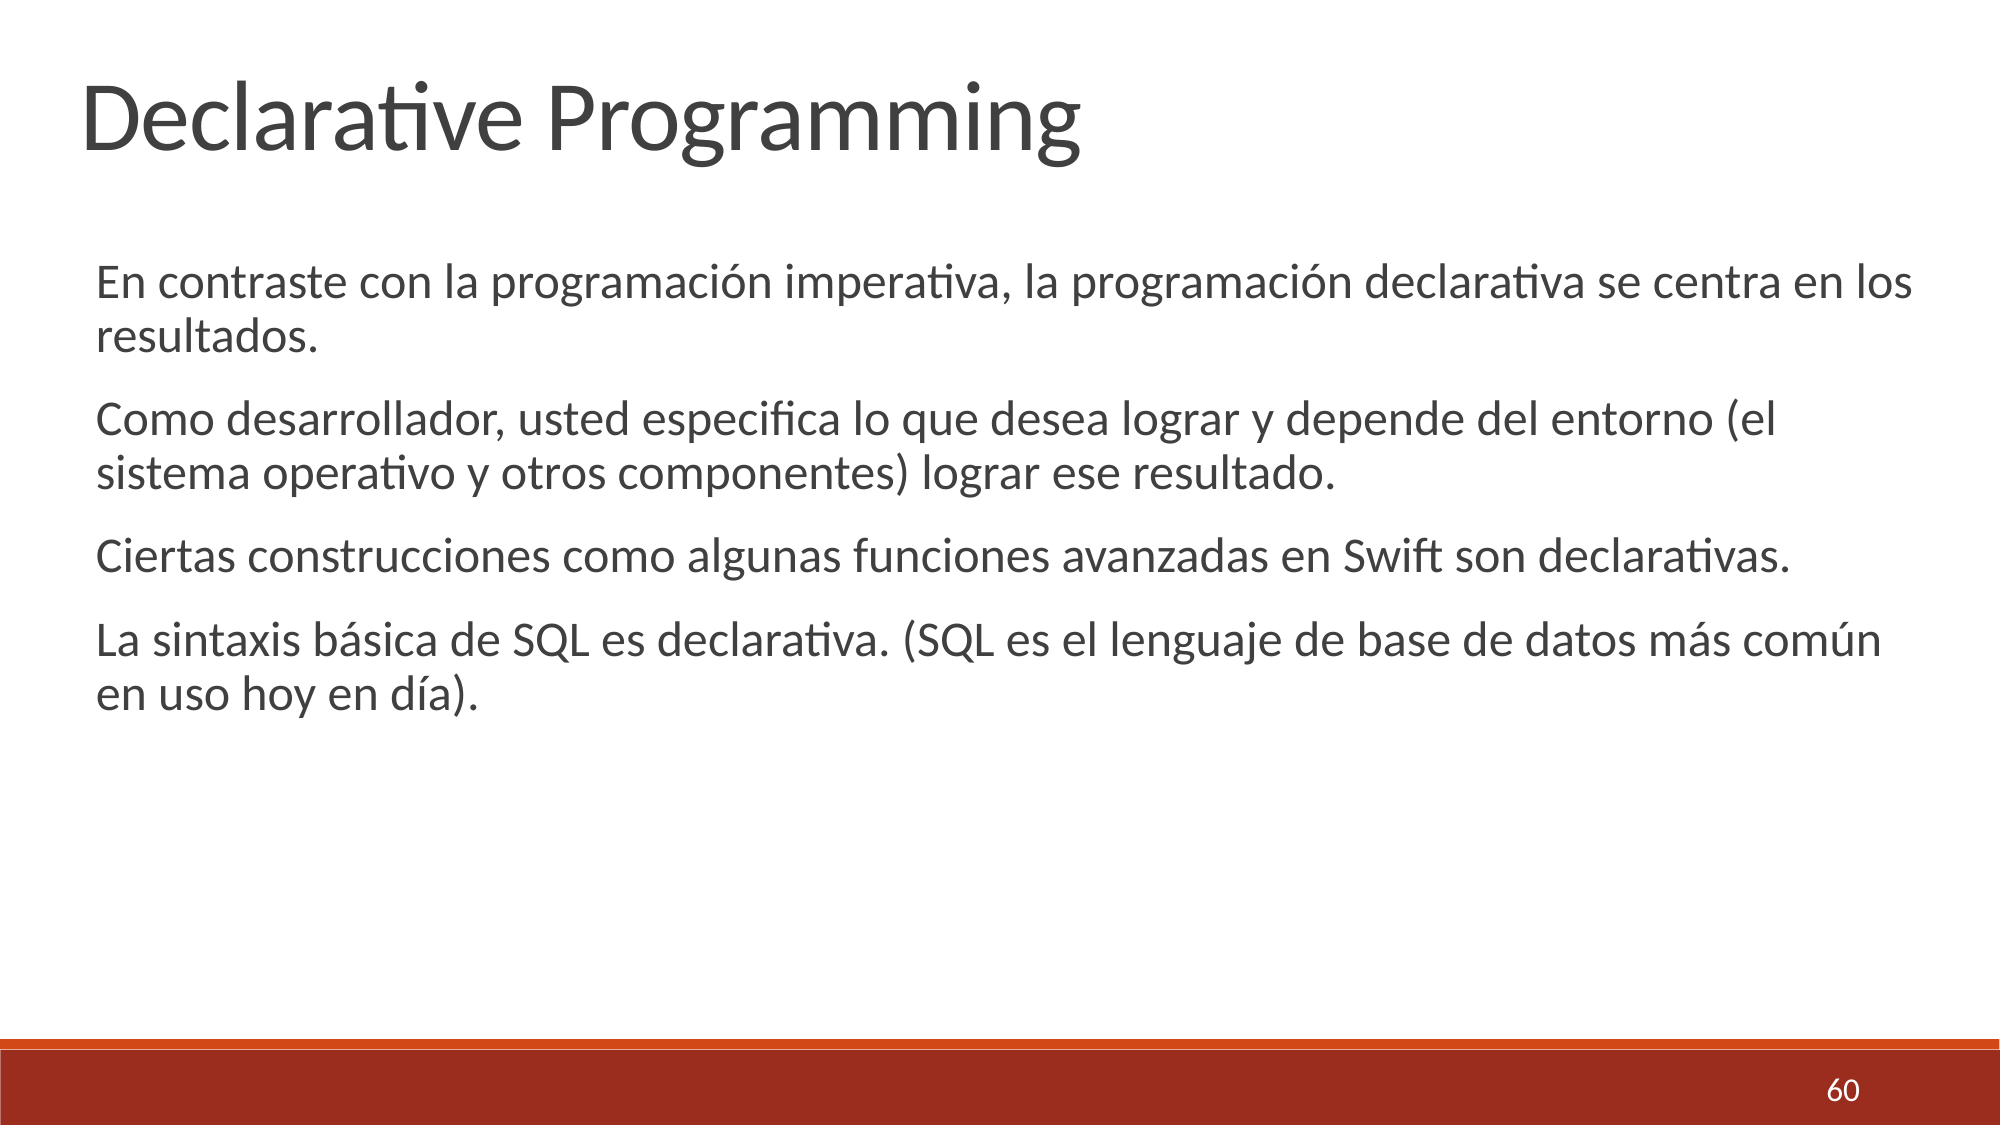

Declarative Programming
En contraste con la programación imperativa, la programación declarativa se centra en los resultados.
Como desarrollador, usted especifica lo que desea lograr y depende del entorno (el sistema operativo y otros componentes) lograr ese resultado.
Ciertas construcciones como algunas funciones avanzadas en Swift son declarativas.
La sintaxis básica de SQL es declarativa. (SQL es el lenguaje de base de datos más común en uso hoy en día).
60